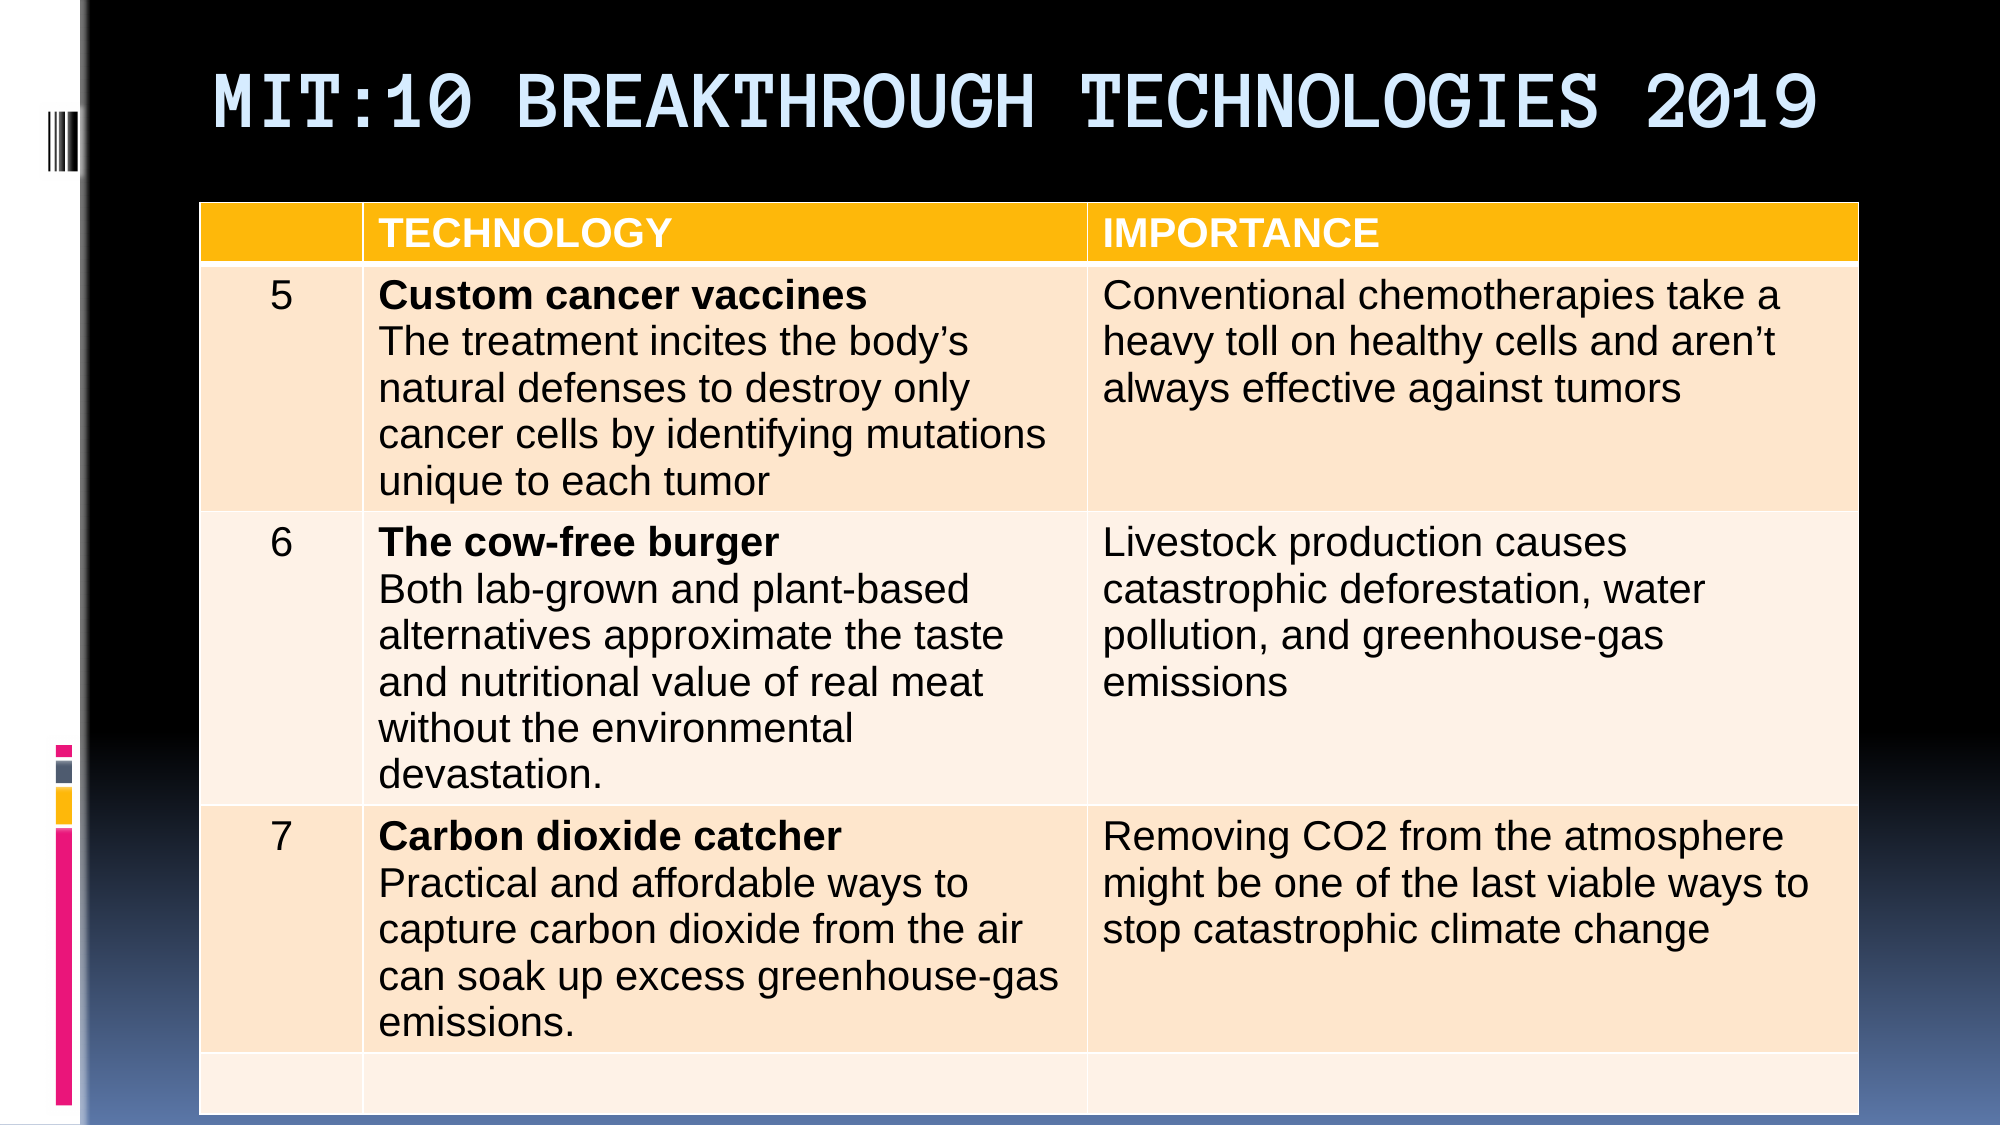

# MIT:10 BREAKTHROUGH TECHNOLOGIES 2019
|  | TECHNOLOGY | IMPORTANCE |
| --- | --- | --- |
| 5 | Custom cancer vaccines The treatment incites the body’s natural defenses to destroy only cancer cells by identifying mutations unique to each tumor | Conventional chemotherapies take a heavy toll on healthy cells and aren’t always effective against tumors |
| 6 | The cow-free burger Both lab-grown and plant-based alternatives approximate the taste and nutritional value of real meat without the environmental devastation. | Livestock production causes catastrophic deforestation, water pollution, and greenhouse-gas emissions |
| 7 | Carbon dioxide catcher Practical and affordable ways to capture carbon dioxide from the air can soak up excess greenhouse-gas emissions. | Removing CO2 from the atmosphere might be one of the last viable ways to stop catastrophic climate change |
|  |  |  |
f a p